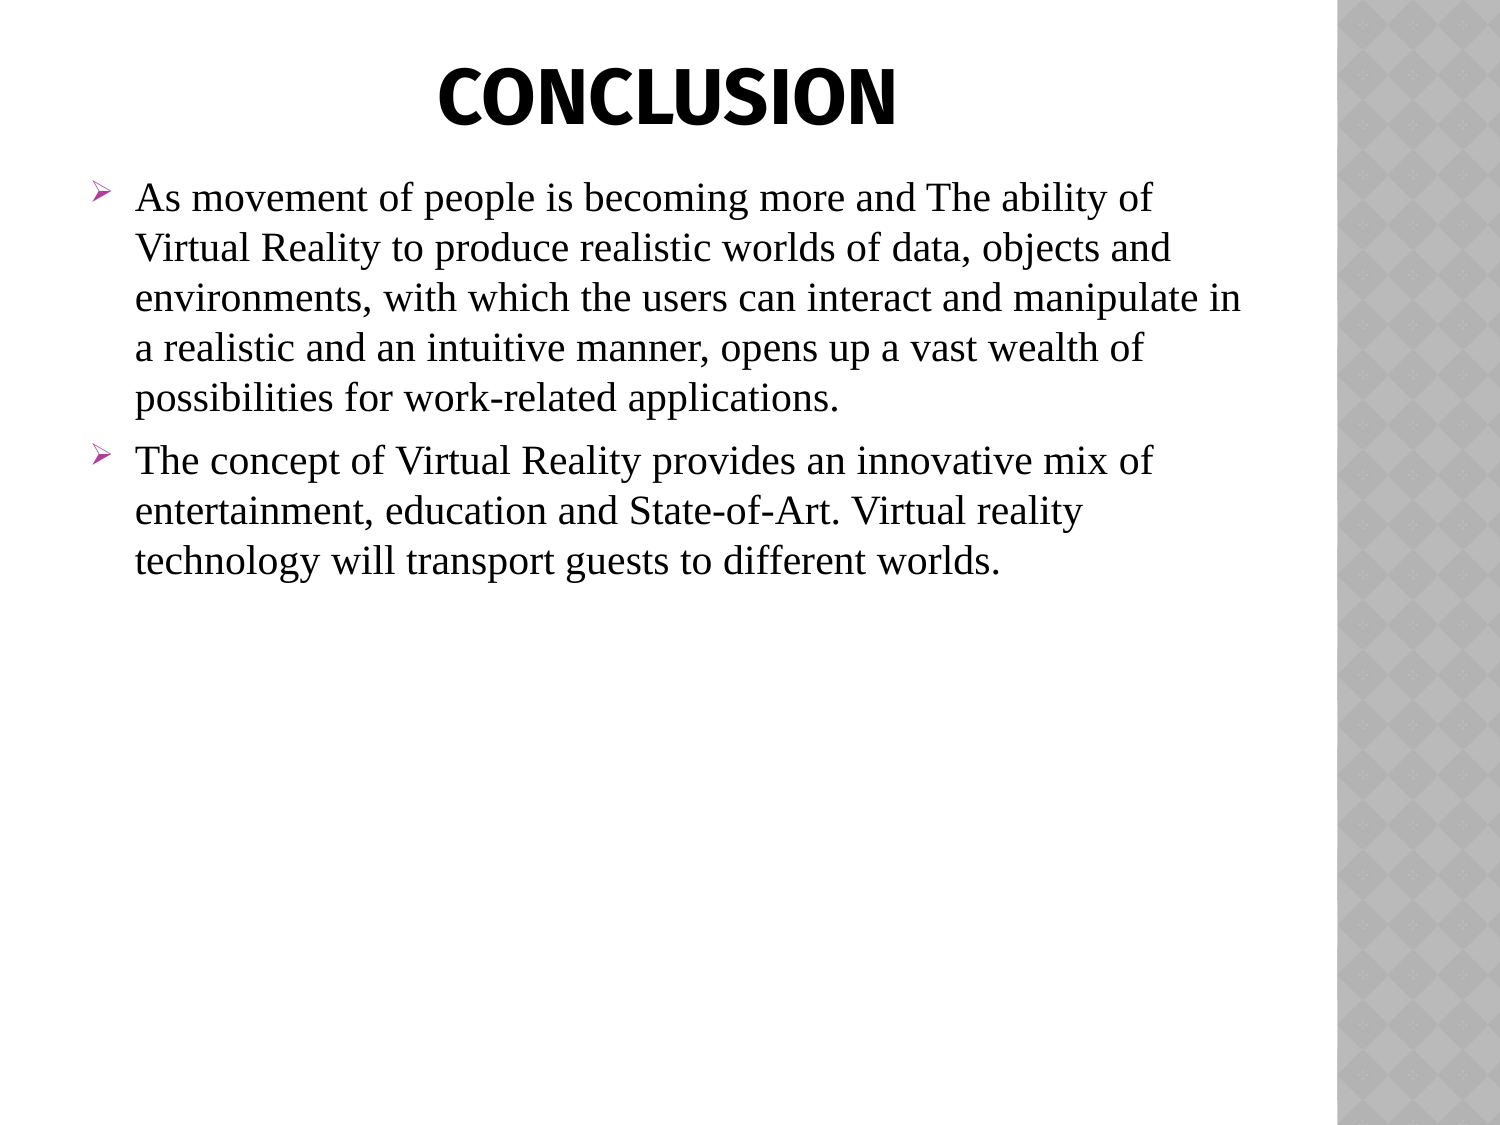

# conclusion
As movement of people is becoming more and The ability of Virtual Reality to produce realistic worlds of data, objects and environments, with which the users can interact and manipulate in a realistic and an intuitive manner, opens up a vast wealth of possibilities for work-related applications.
The concept of Virtual Reality provides an innovative mix of entertainment, education and State-of-Art. Virtual reality technology will transport guests to different worlds.